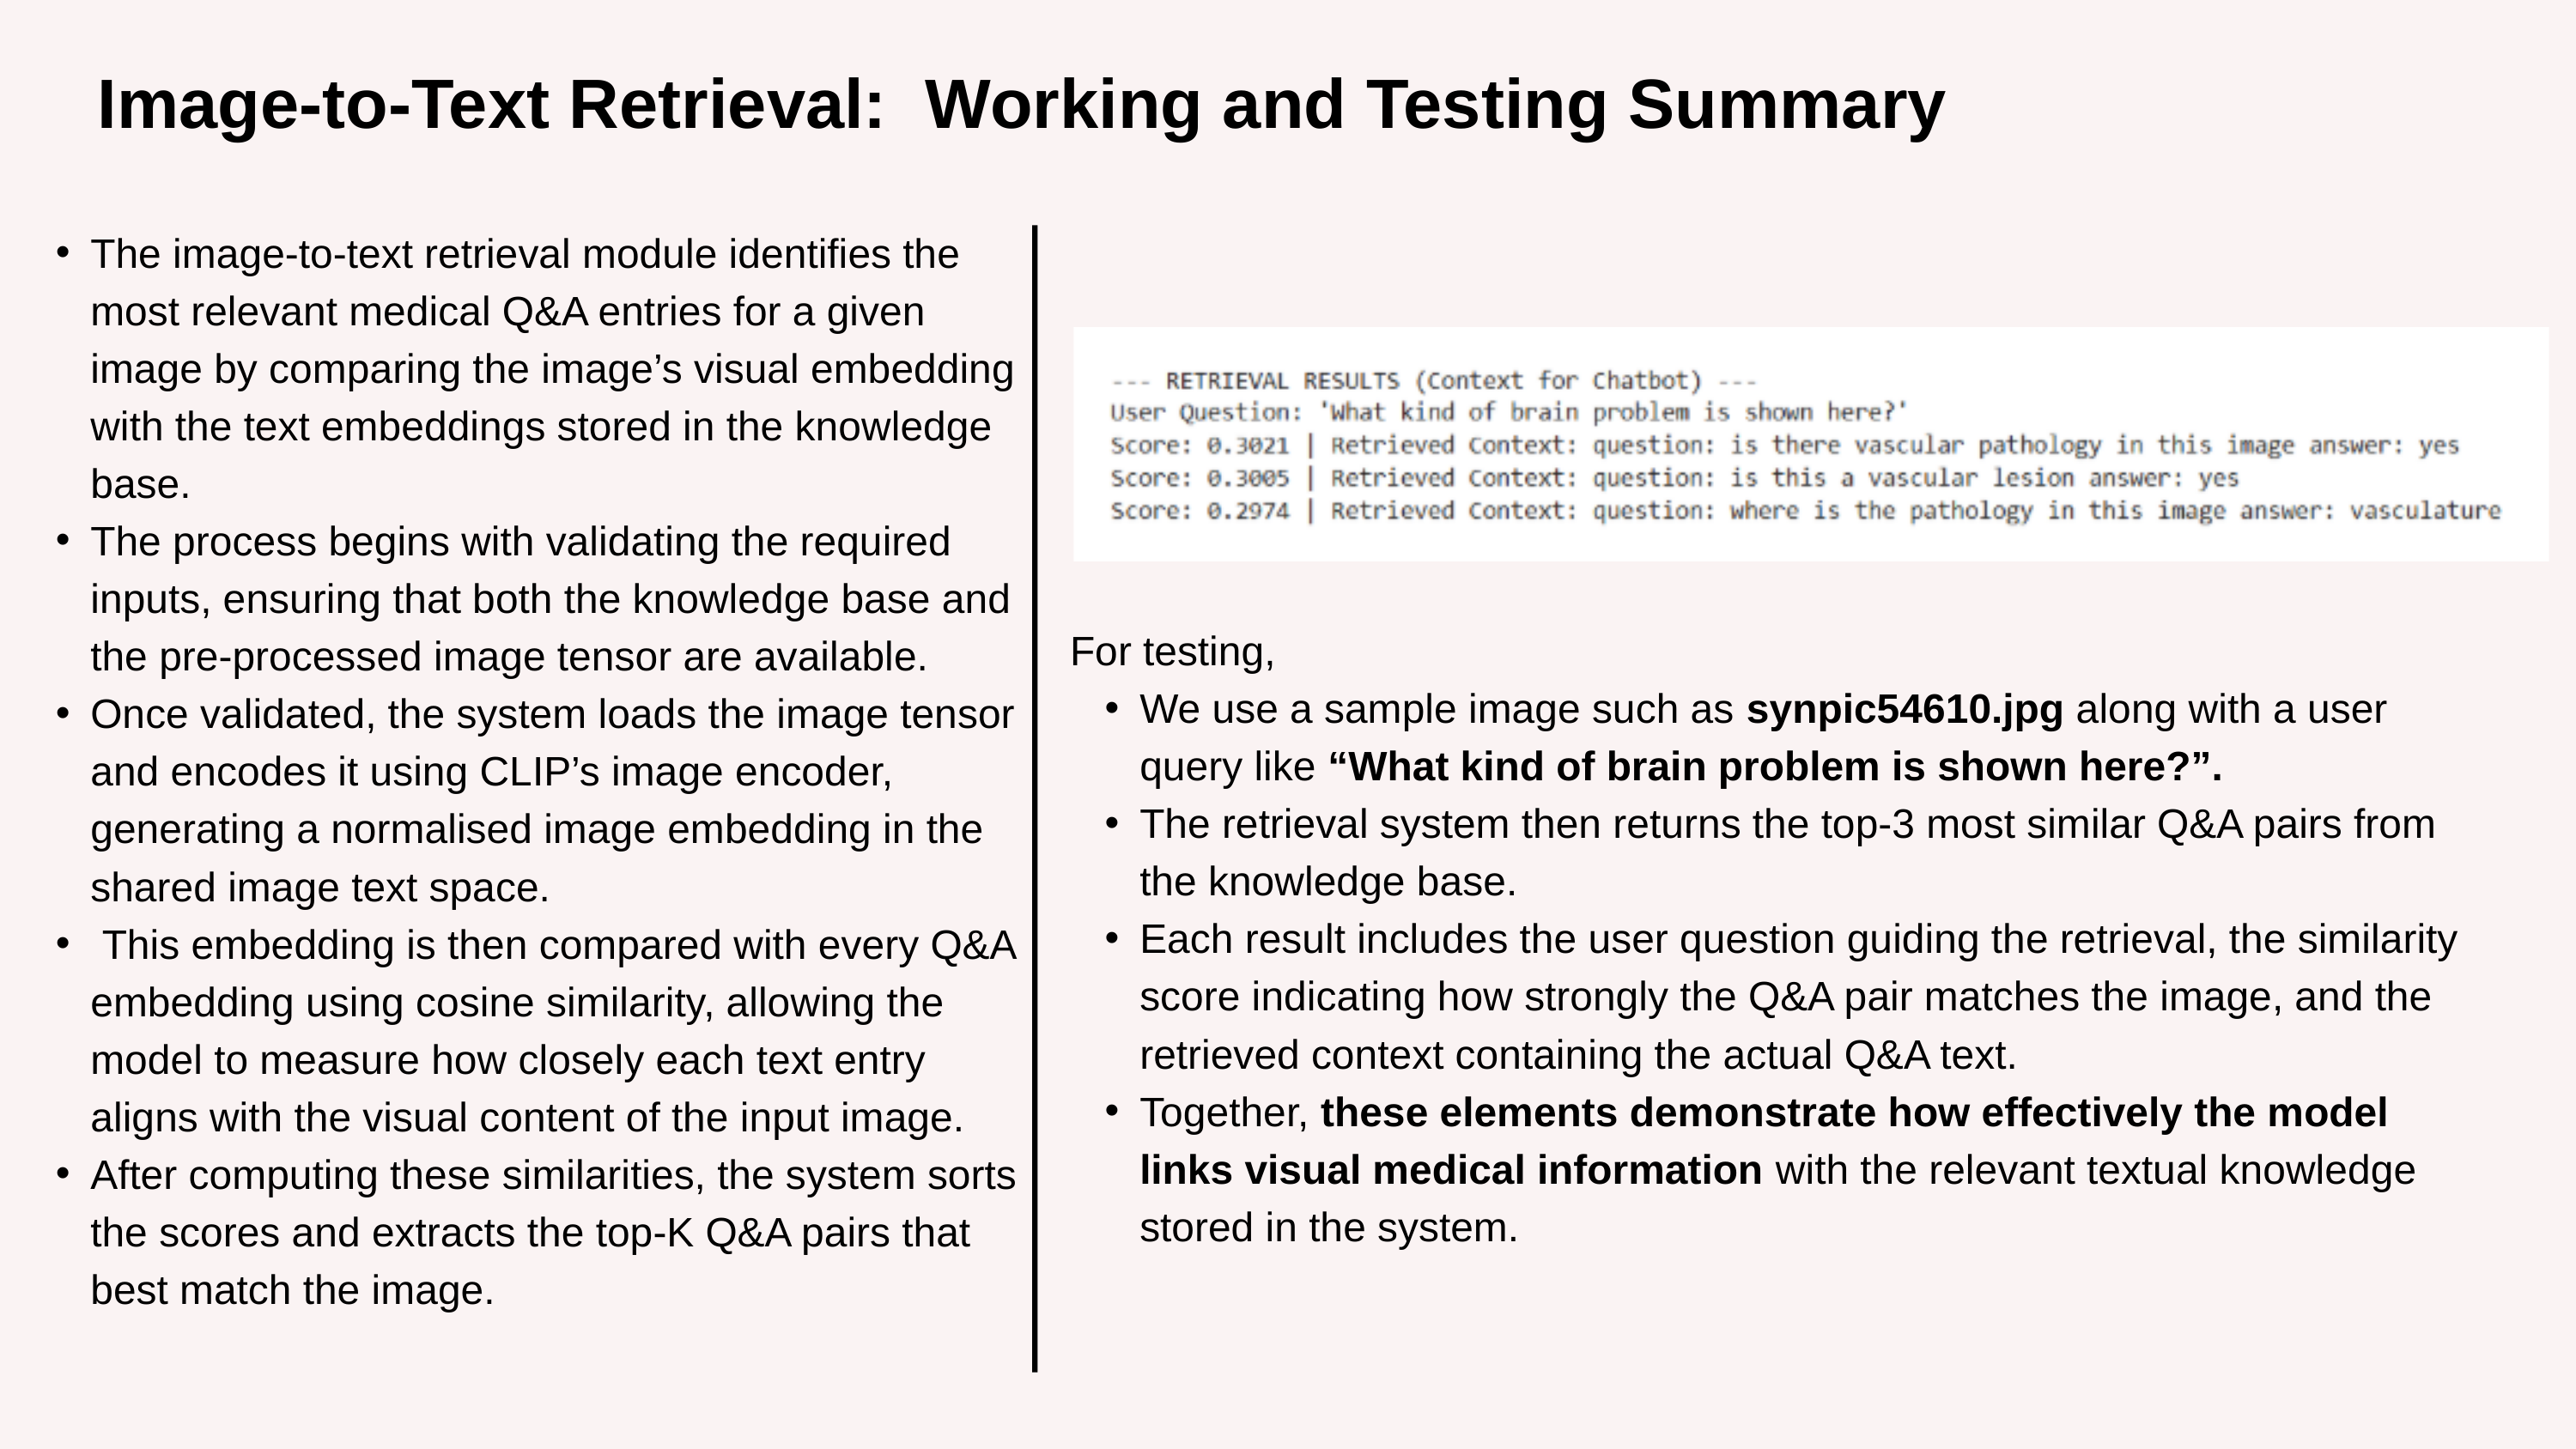

Image-to-Text Retrieval:  Working and Testing Summary
The image-to-text retrieval module identifies the most relevant medical Q&A entries for a given image by comparing the image’s visual embedding with the text embeddings stored in the knowledge base.
The process begins with validating the required inputs, ensuring that both the knowledge base and the pre-processed image tensor are available.
Once validated, the system loads the image tensor and encodes it using CLIP’s image encoder, generating a normalised image embedding in the shared image text space.
 This embedding is then compared with every Q&A embedding using cosine similarity, allowing the model to measure how closely each text entry aligns with the visual content of the input image.
After computing these similarities, the system sorts the scores and extracts the top-K Q&A pairs that best match the image.

For testing,
We use a sample image such as synpic54610.jpg along with a user query like “What kind of brain problem is shown here?”.
The retrieval system then returns the top-3 most similar Q&A pairs from the knowledge base.
Each result includes the user question guiding the retrieval, the similarity score indicating how strongly the Q&A pair matches the image, and the retrieved context containing the actual Q&A text.
Together, these elements demonstrate how effectively the model links visual medical information with the relevant textual knowledge stored in the system.